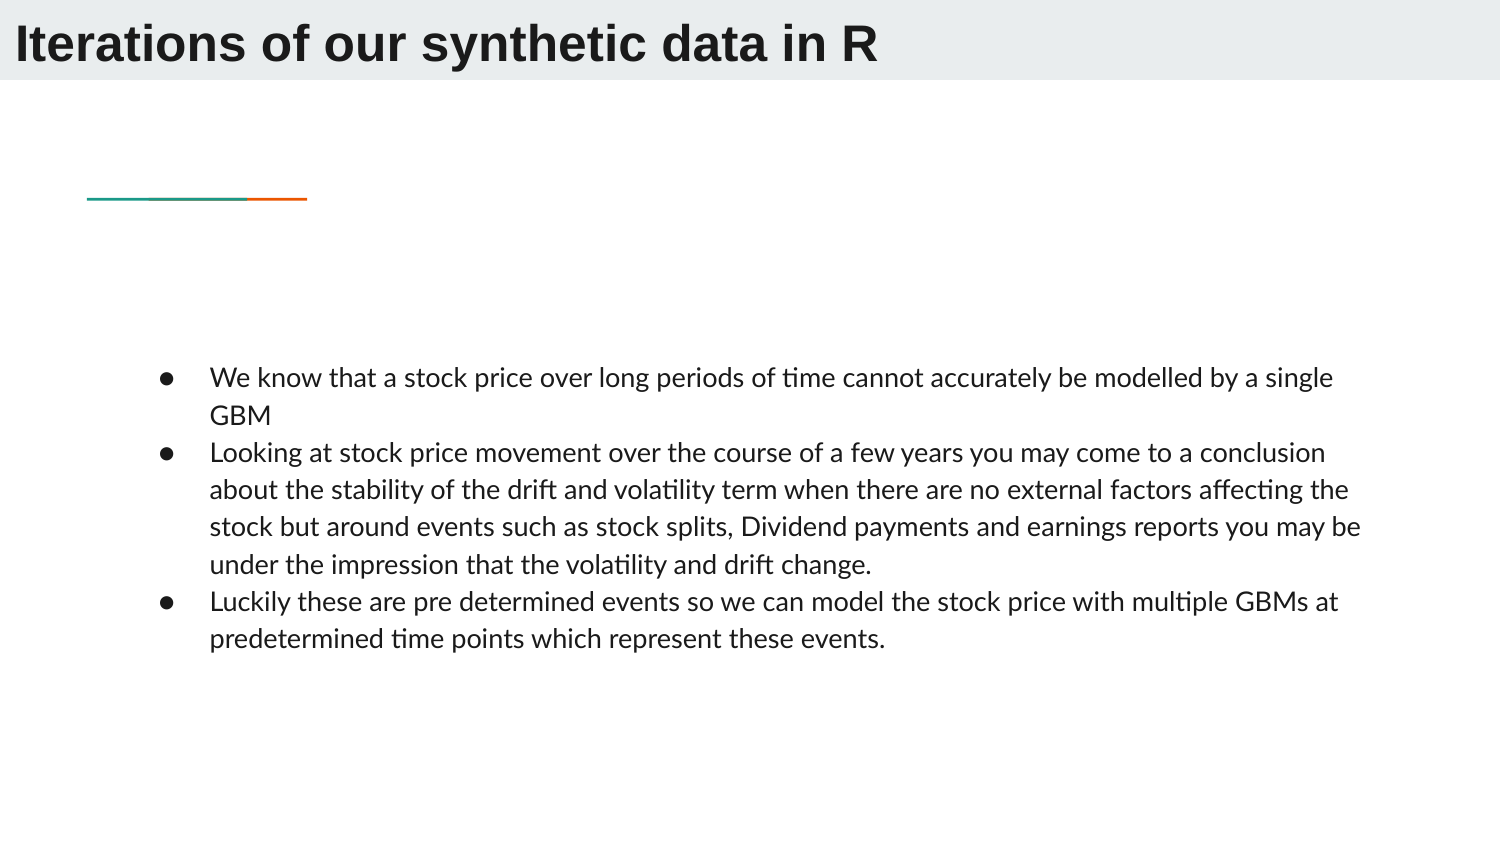

# Iterations of our synthetic data in R
We know that a stock price over long periods of time cannot accurately be modelled by a single GBM
Looking at stock price movement over the course of a few years you may come to a conclusion about the stability of the drift and volatility term when there are no external factors affecting the stock but around events such as stock splits, Dividend payments and earnings reports you may be under the impression that the volatility and drift change.
Luckily these are pre determined events so we can model the stock price with multiple GBMs at predetermined time points which represent these events.